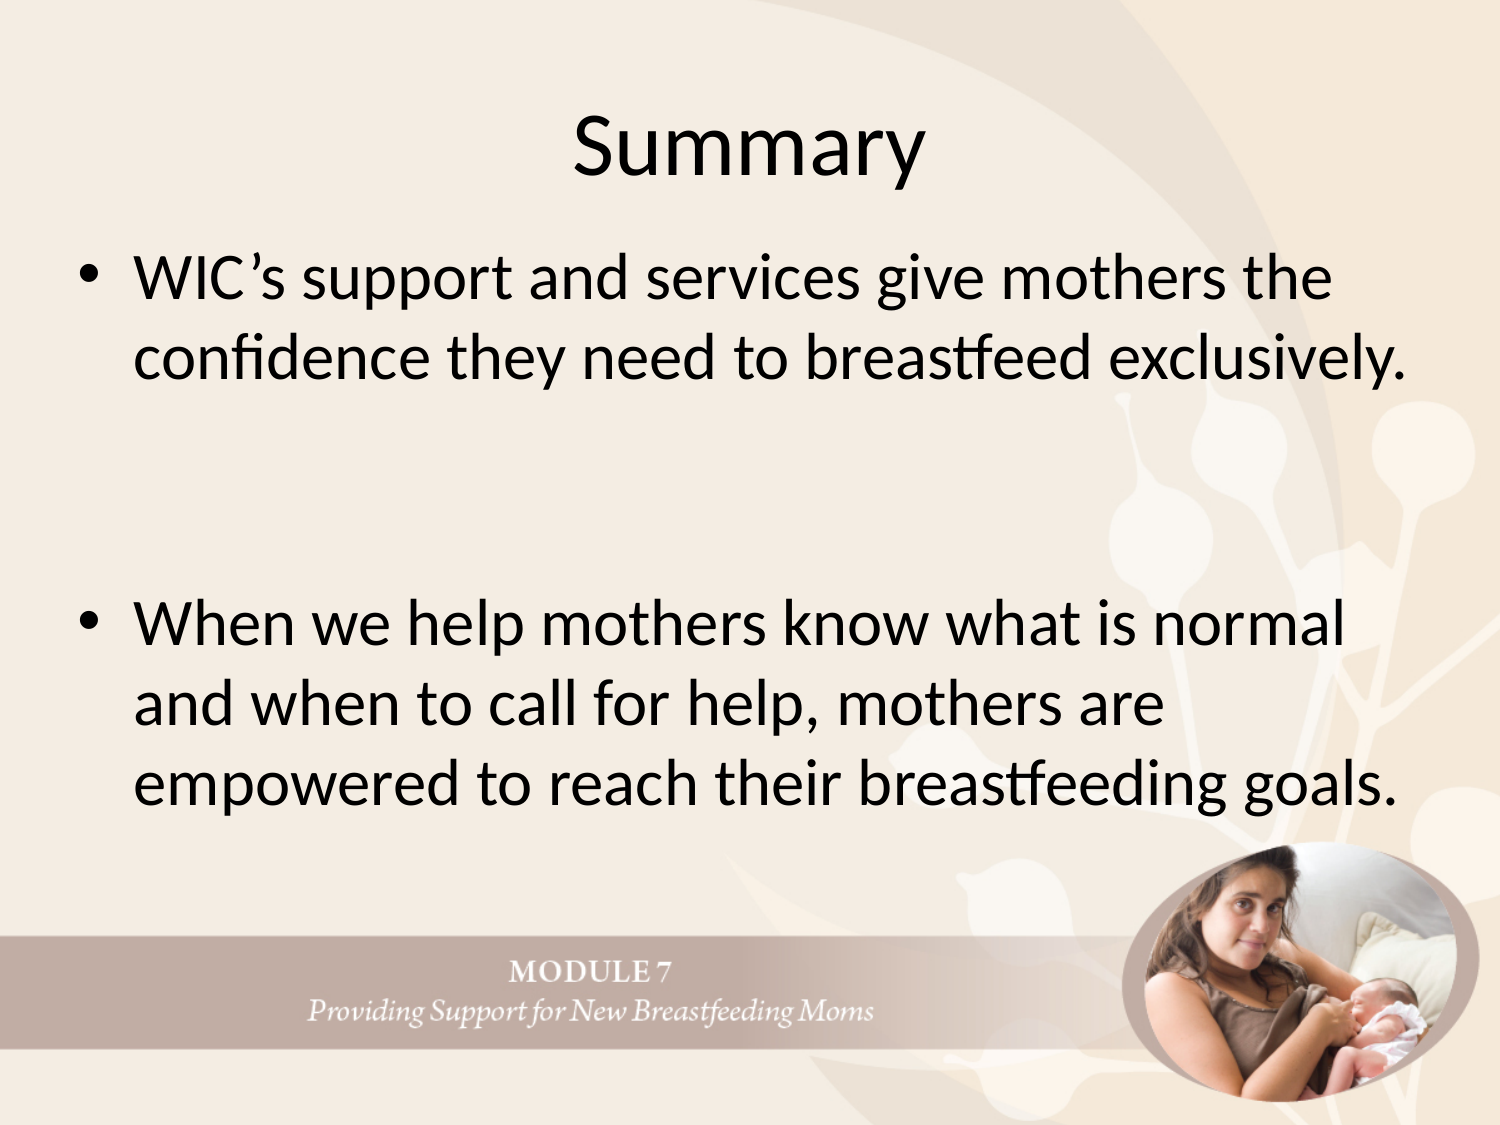

# Summary
WIC’s support and services give mothers the confidence they need to breastfeed exclusively.

When we help mothers know what is normal and when to call for help, mothers are empowered to reach their breastfeeding goals.